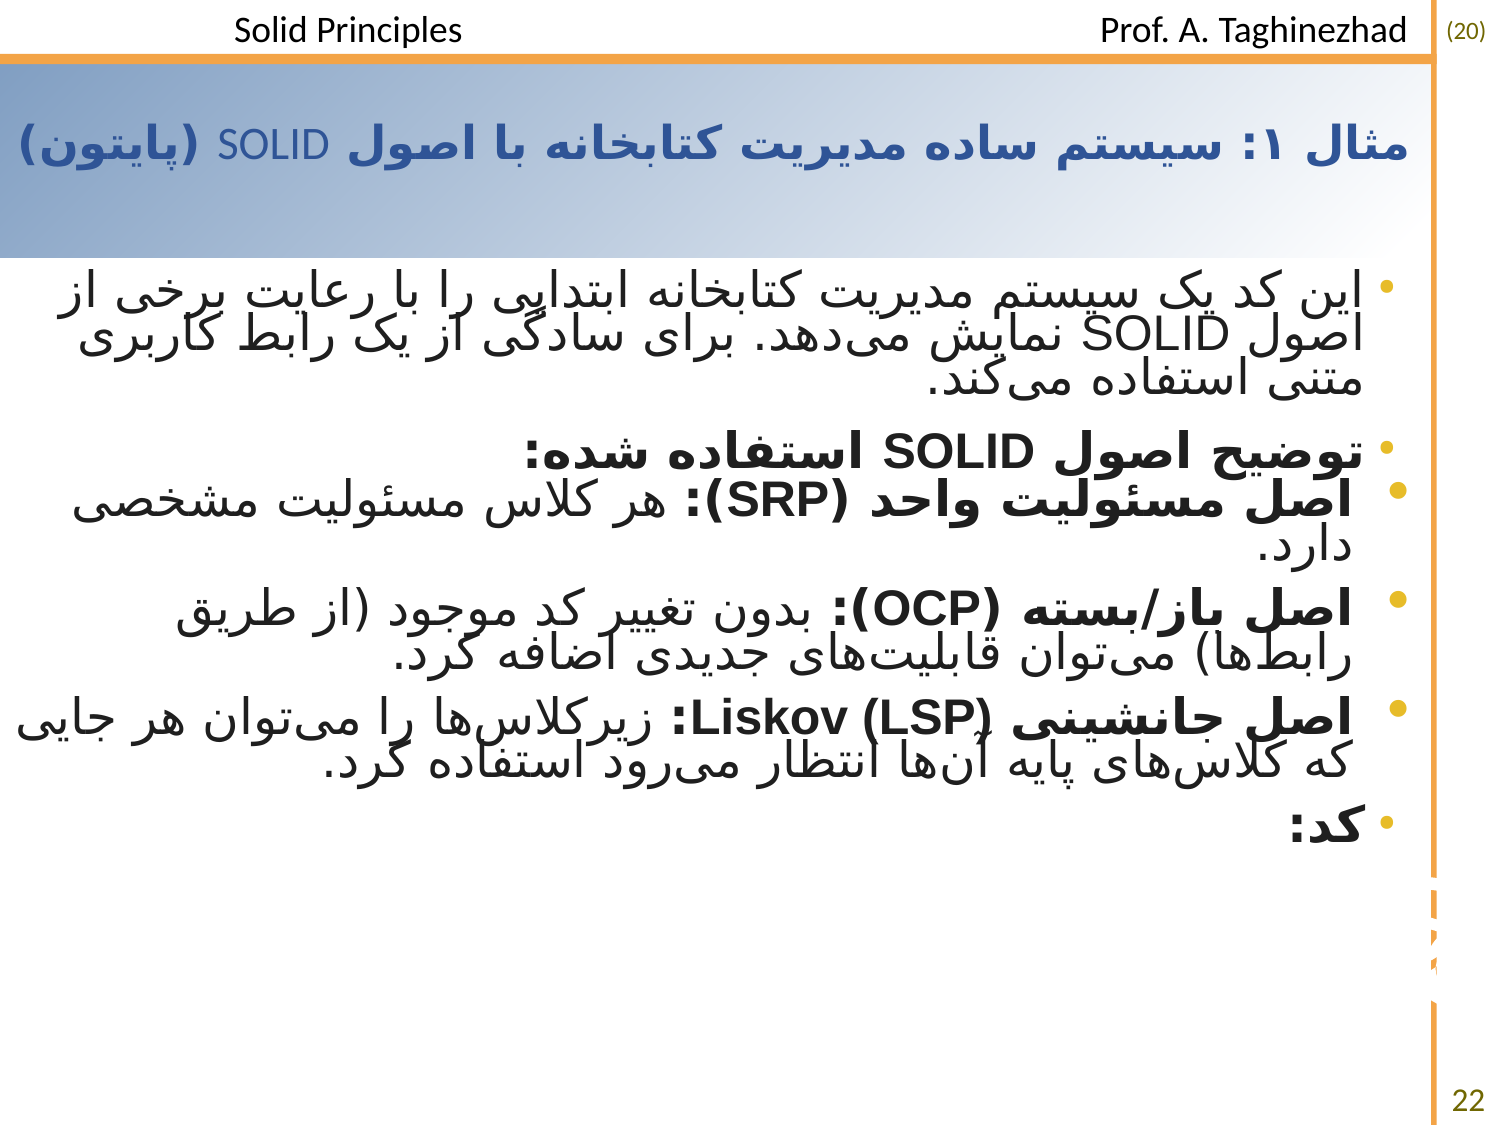

# مثال ۱: سیستم ساده مدیریت کتابخانه با اصول SOLID (پایتون)
این کد یک سیستم مدیریت کتابخانه ابتدایی را با رعایت برخی از اصول SOLID نمایش می‌دهد. برای سادگی از یک رابط کاربری متنی استفاده می‌کند.
توضیح اصول SOLID استفاده شده:
اصل مسئولیت واحد (SRP): هر کلاس مسئولیت مشخصی دارد.
اصل باز/بسته (OCP): بدون تغییر کد موجود (از طریق رابط‌ها) می‌توان قابلیت‌های جدیدی اضافه کرد.
اصل جانشینی Liskov (LSP): زیرکلاس‌ها را می‌توان هر جایی که کلاس‌های پایه آن‌ها انتظار می‌رود استفاده کرد.
کد:

22